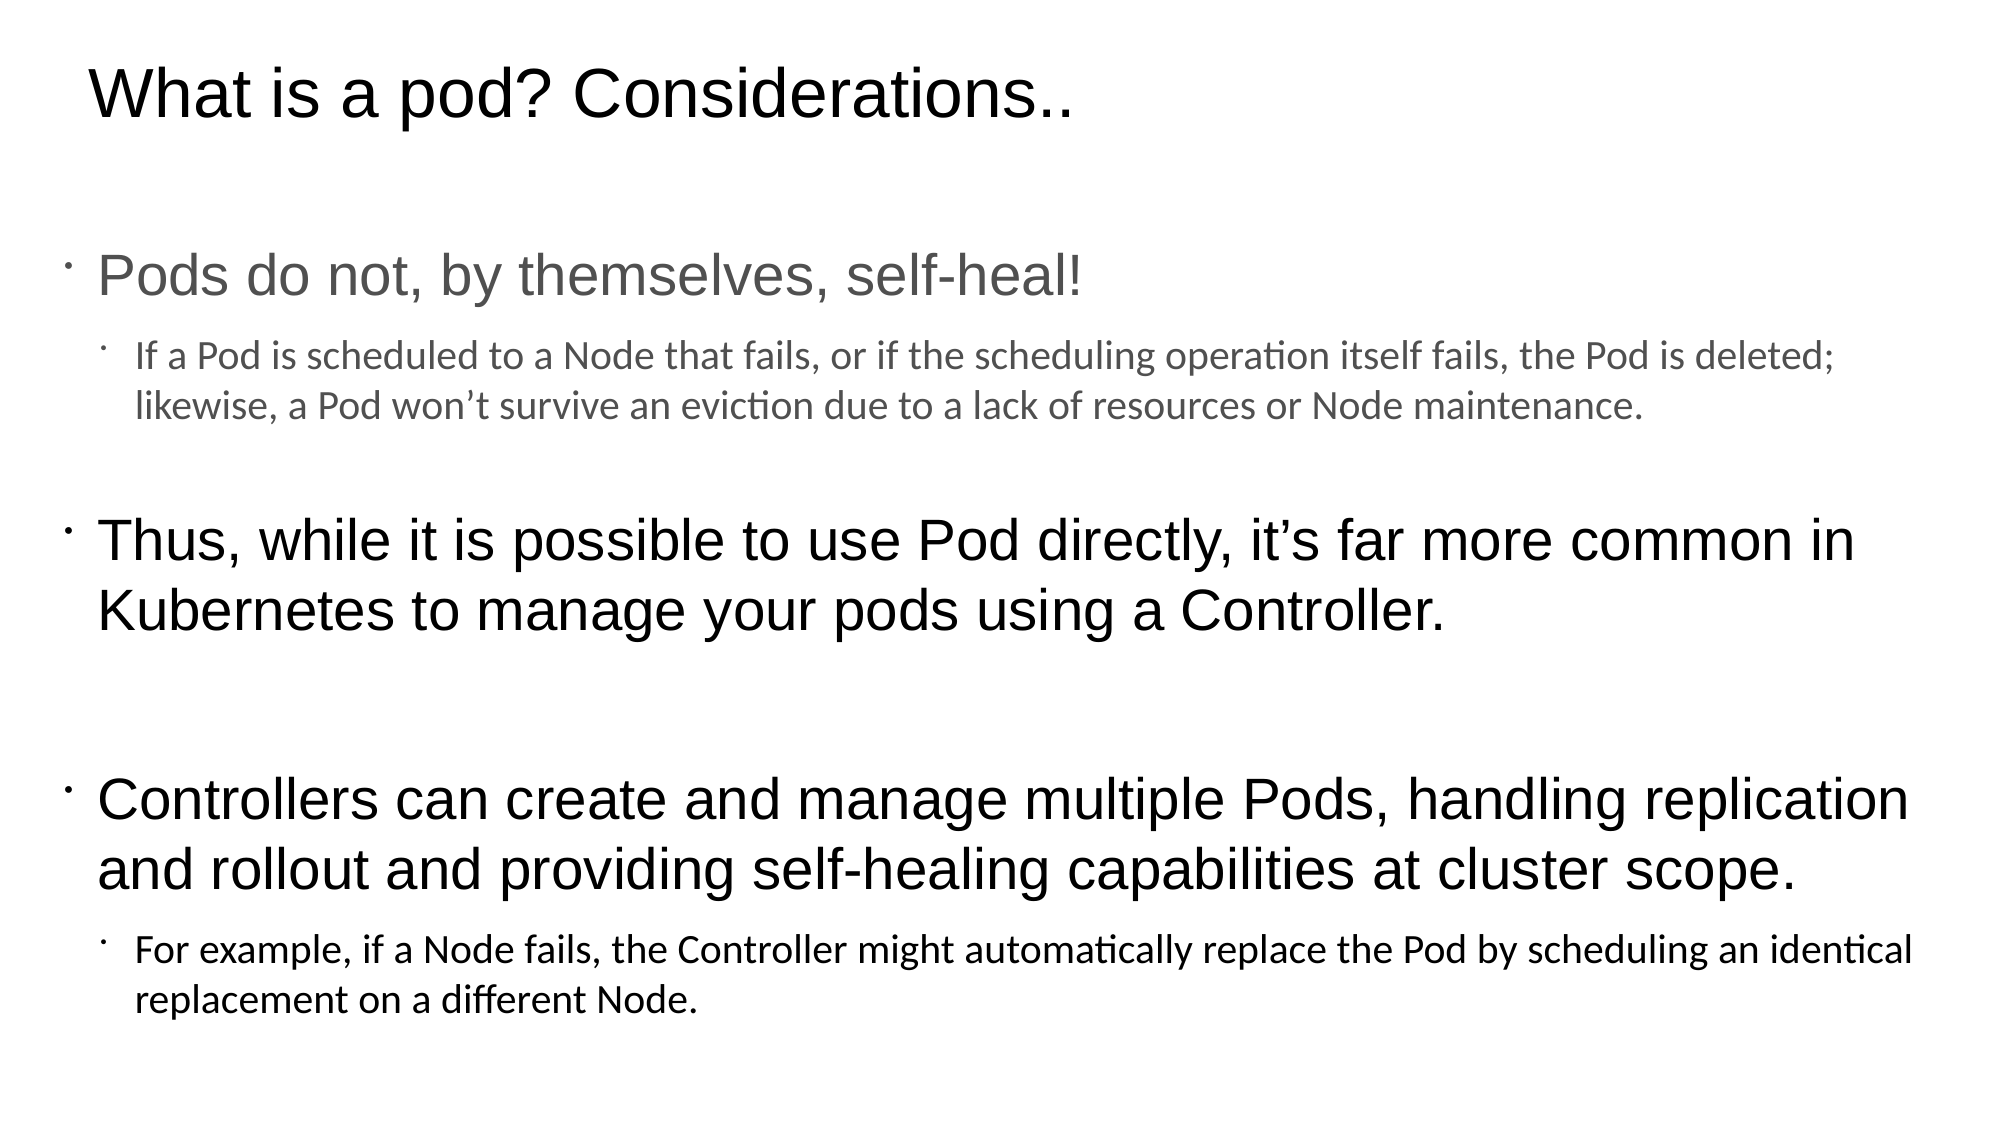

# What is a pod? Considerations..
Pods do not, by themselves, self-heal!
If a Pod is scheduled to a Node that fails, or if the scheduling operation itself fails, the Pod is deleted; likewise, a Pod won’t survive an eviction due to a lack of resources or Node maintenance.
Thus, while it is possible to use Pod directly, it’s far more common in Kubernetes to manage your pods using a Controller.

Controllers can create and manage multiple Pods, handling replication and rollout and providing self-healing capabilities at cluster scope.
For example, if a Node fails, the Controller might automatically replace the Pod by scheduling an identical replacement on a different Node.